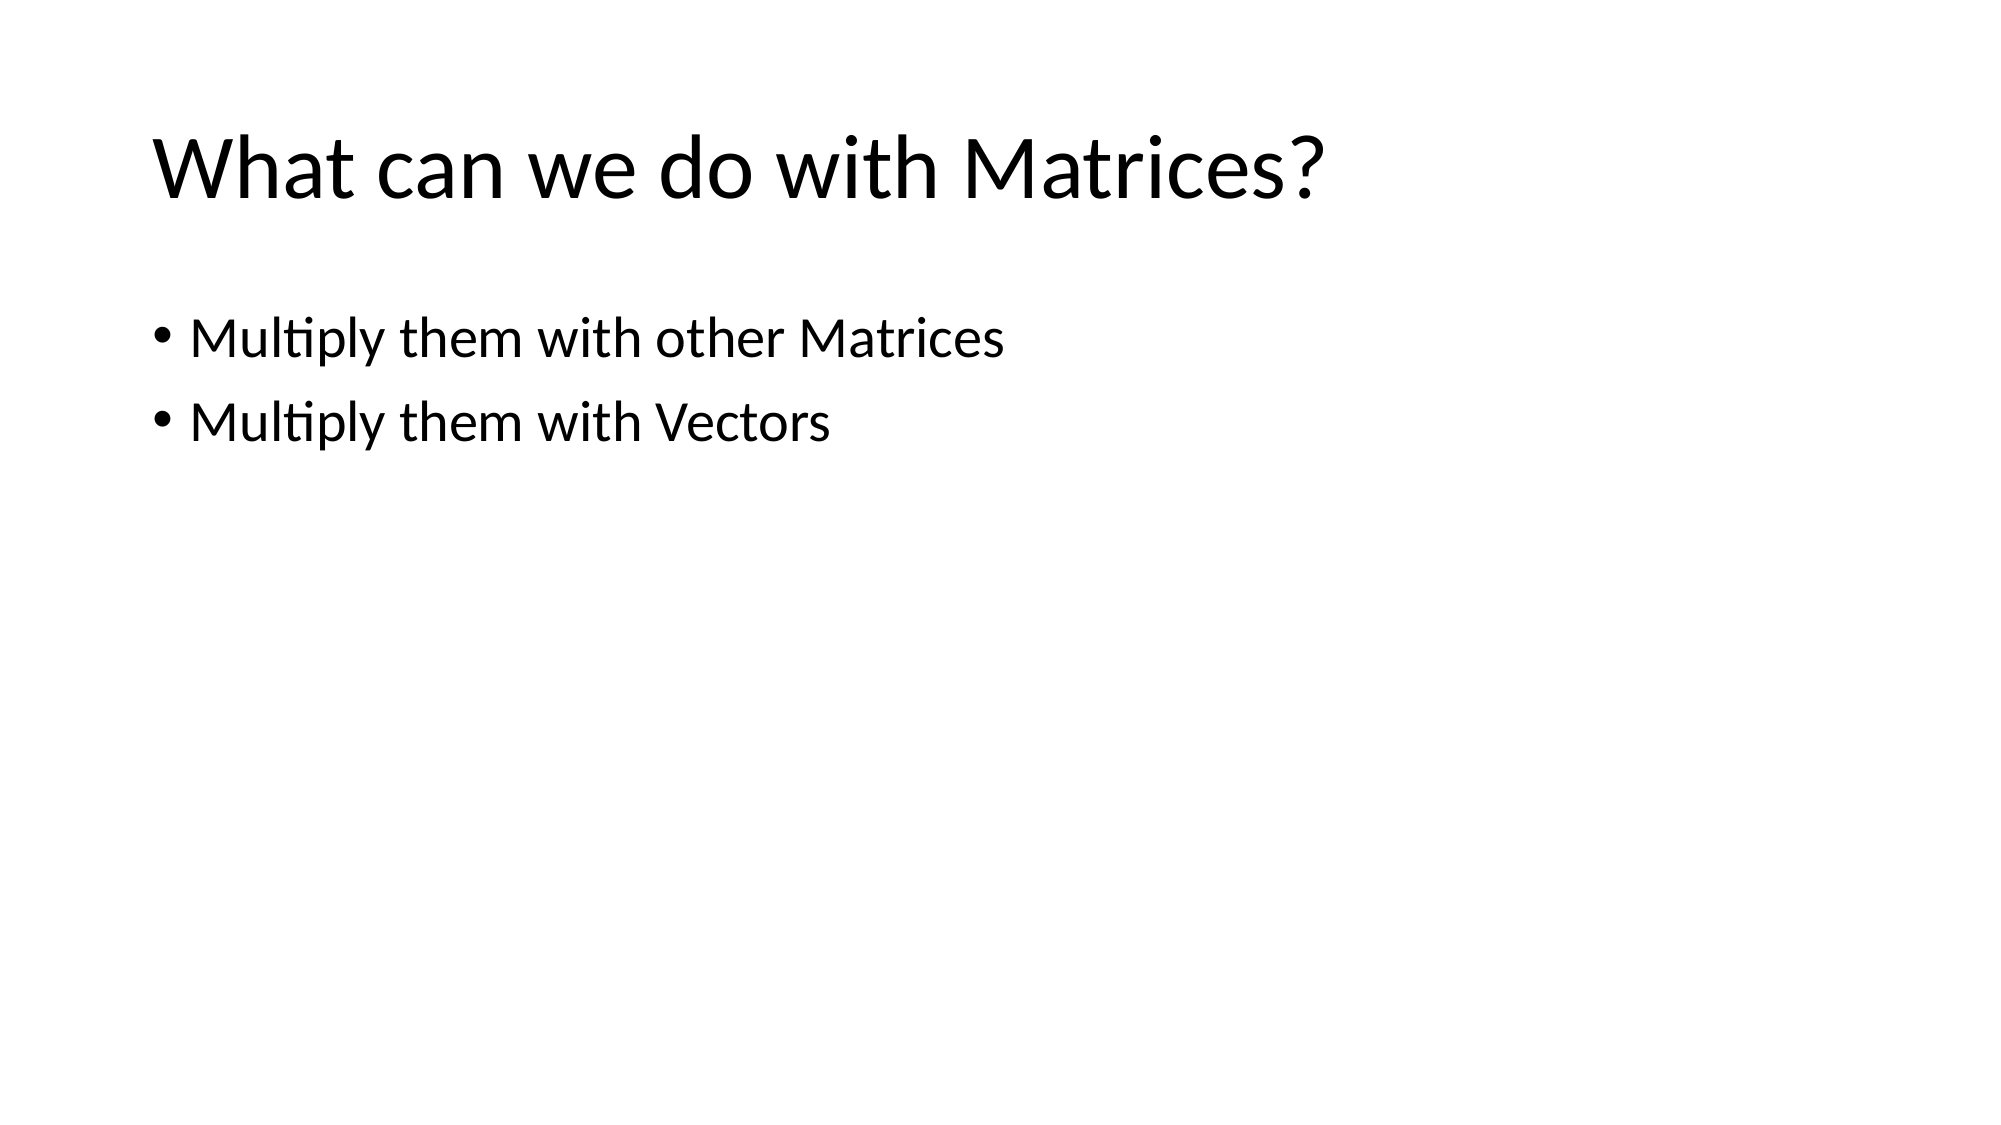

# What can we do with Matrices?
Multiply them with other Matrices
Multiply them with Vectors